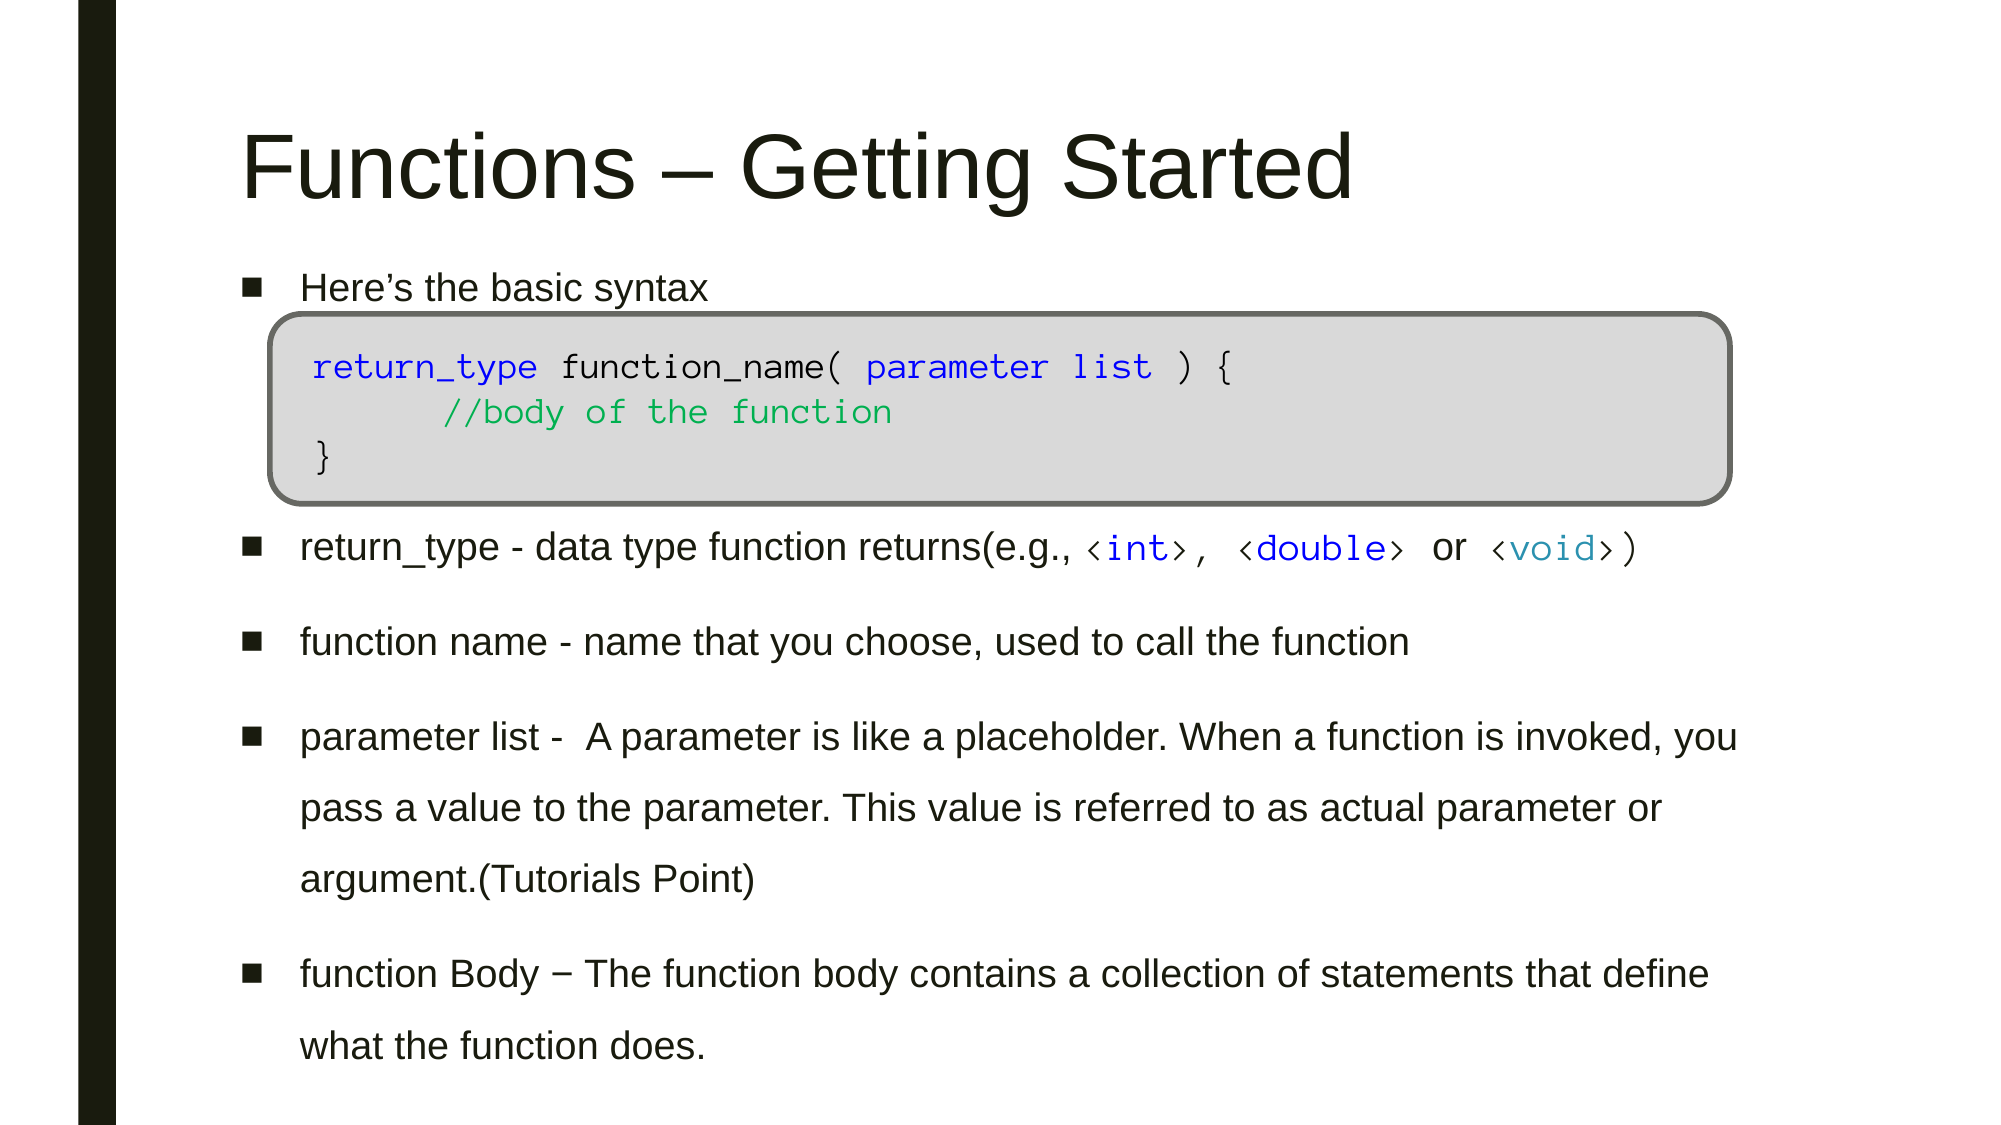

# Functions – Getting Started
Here’s the basic syntax

return_type - data type function returns(e.g., <int>, <double> or <void>)
function name - name that you choose, used to call the function
parameter list -  A parameter is like a placeholder. When a function is invoked, you pass a value to the parameter. This value is referred to as actual parameter or argument.(Tutorials Point)
function Body − The function body contains a collection of statements that define what the function does.

 return_type function_name( parameter list ) {
	//body of the function
 }